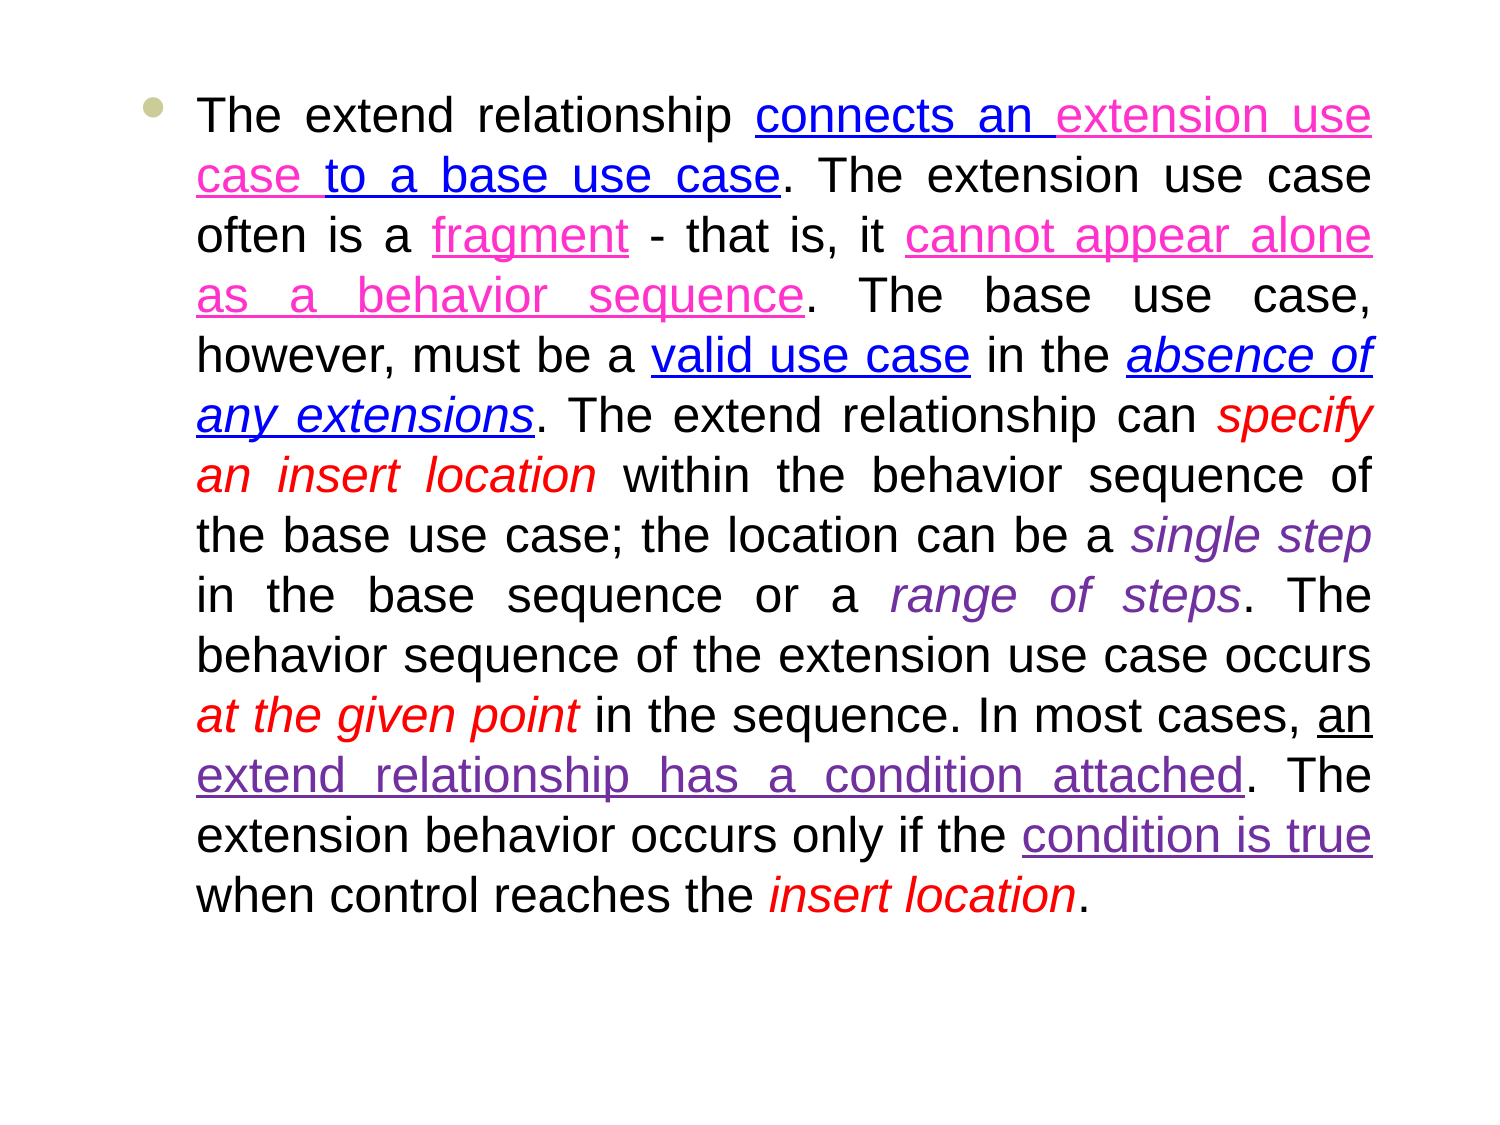

#
The extend relationship connects an extension use case to a base use case. The extension use case often is a fragment - that is, it cannot appear alone as a behavior sequence. The base use case, however, must be a valid use case in the absence of any extensions. The extend relationship can specify an insert location within the behavior sequence of the base use case; the location can be a single step in the base sequence or a range of steps. The behavior sequence of the extension use case occurs at the given point in the sequence. In most cases, an extend relationship has a condition attached. The extension behavior occurs only if the condition is true when control reaches the insert location.